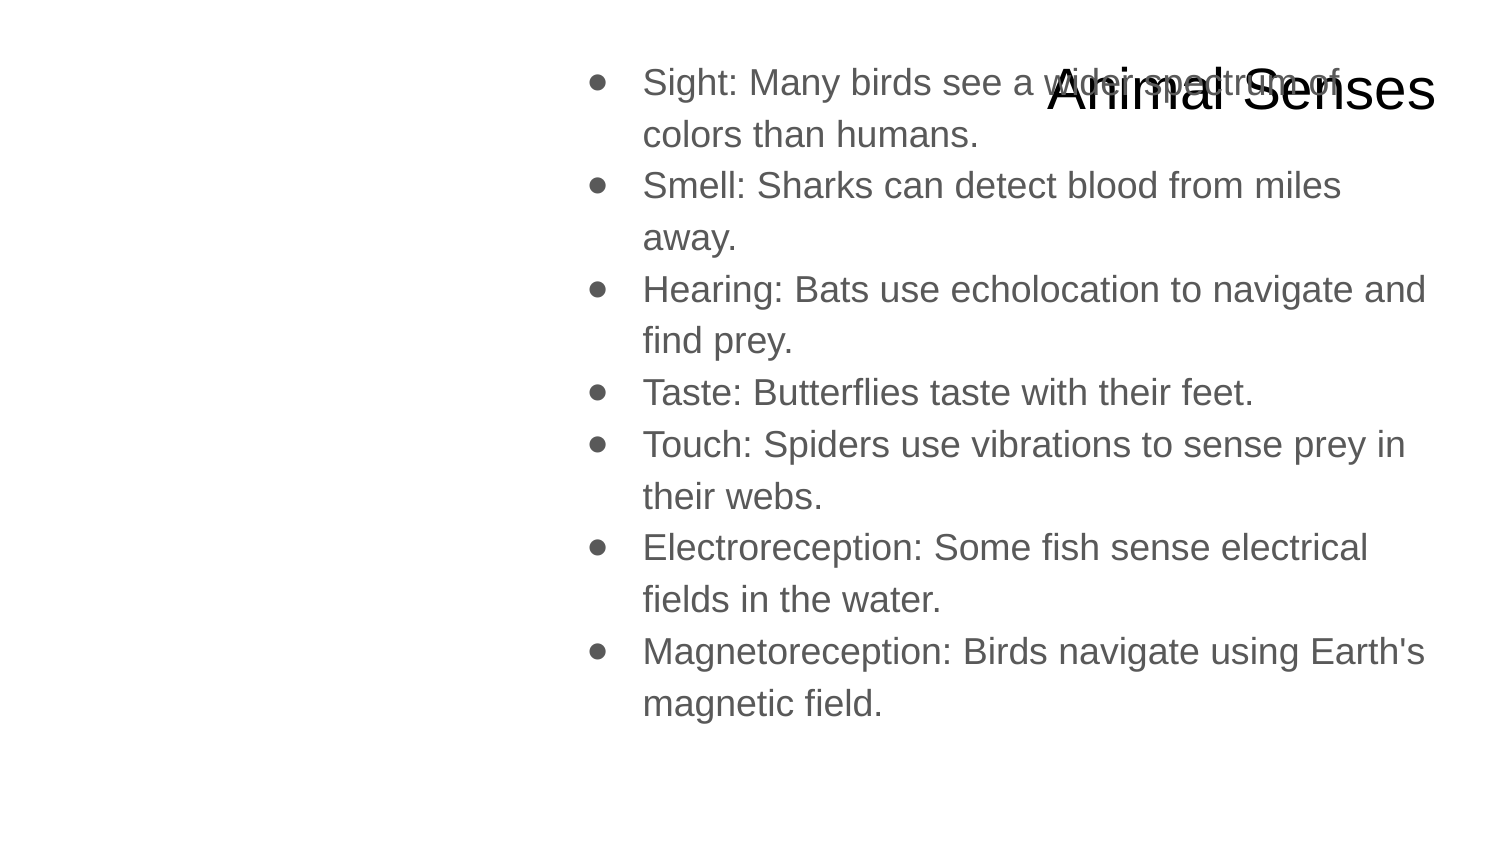

Sight: Many birds see a wider spectrum of colors than humans.
Smell: Sharks can detect blood from miles away.
Hearing: Bats use echolocation to navigate and find prey.
Taste: Butterflies taste with their feet.
Touch: Spiders use vibrations to sense prey in their webs.
Electroreception: Some fish sense electrical fields in the water.
Magnetoreception: Birds navigate using Earth's magnetic field.
# Animal Senses